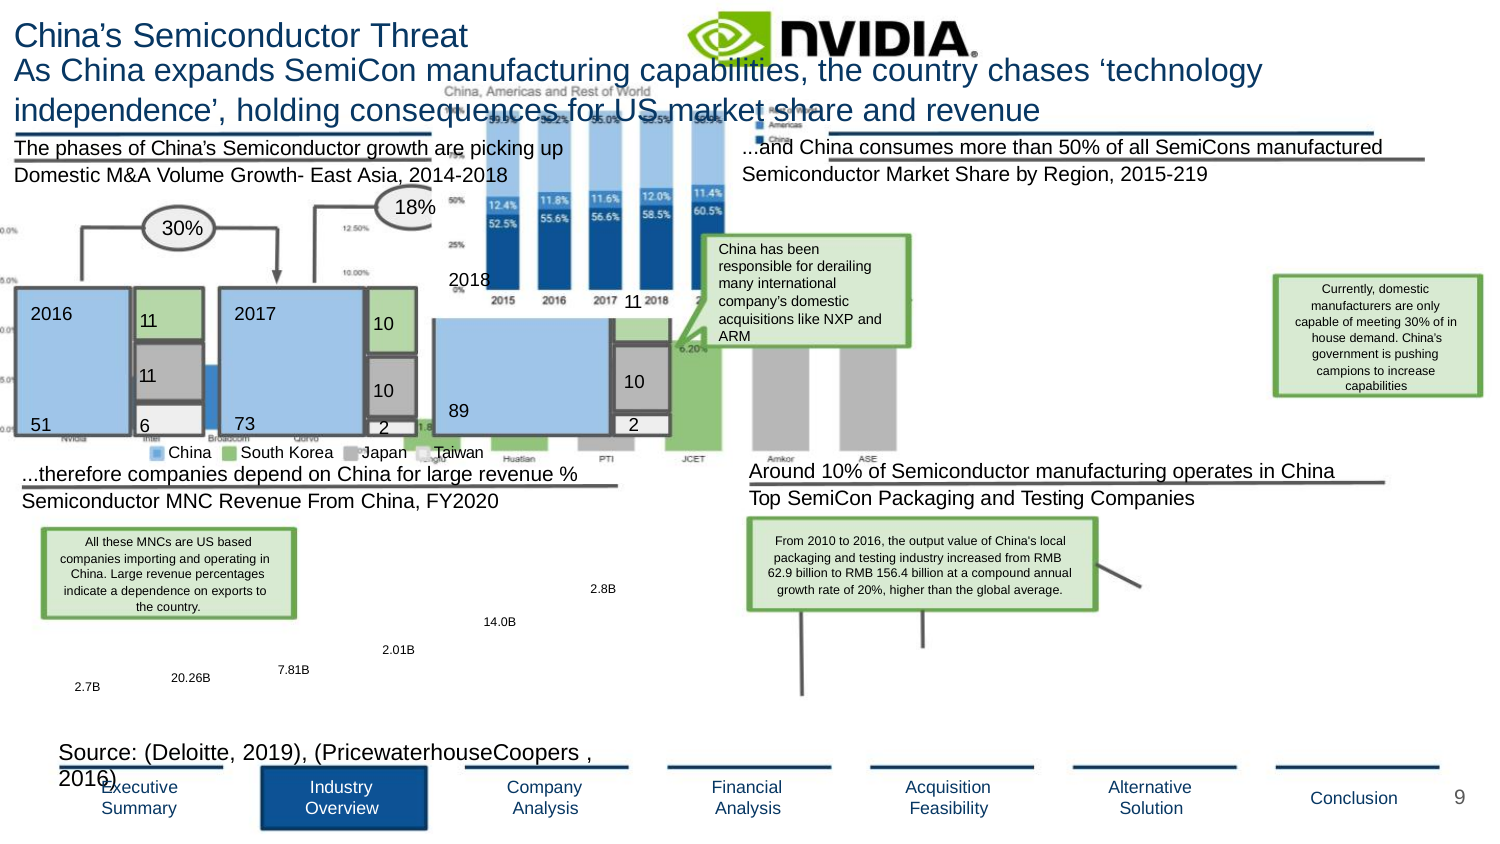

China’s Semiconductor Threat
As China expands SemiCon manufacturing capabilities, the country chases ‘technology
independence’, holding consequences for US market share and revenue
...and China consumes more than 50% of all SemiCons manufactured
The phases of China’s Semiconductor growth are picking up
Semiconductor Market Share by Region, 2015-219
Domestic M&A Volume Growth- East Asia, 2014-2018
18%
30%
China has been
responsible for derailing
many international
company’s domestic
acquisitions like NXP and
ARM
2018
Currently, domestic
manufacturers are only
capable of meeting 30% of in
house demand. China’s
government is pushing
campions to increase
capabilities
11
2016
51
2017
11
10
10
11
6
10
2
89
73
2
China
South Korea
Japan
Taiwan
Around 10% of Semiconductor manufacturing operates in China
...therefore companies depend on China for large revenue %
Top SemiCon Packaging and Testing Companies
Semiconductor MNC Revenue From China, FY2020
From 2010 to 2016, the output value of China's local
packaging and testing industry increased from RMB
62.9 billion to RMB 156.4 billion at a compound annual
growth rate of 20%, higher than the global average.
All these MNCs are US based
companies importing and operating in
China. Large revenue percentages
indicate a dependence on exports to
the country.
2.8B
14.0B
2.01B
7.81B
20.26B
2.7B
Source: (Deloitte, 2019), (PricewaterhouseCoopers , 2016)
Executive
Summary
Industry
Overview
Company
Analysis
Financial
Analysis
Acquisition
Feasibility
Alternative
Solution
9
Conclusion